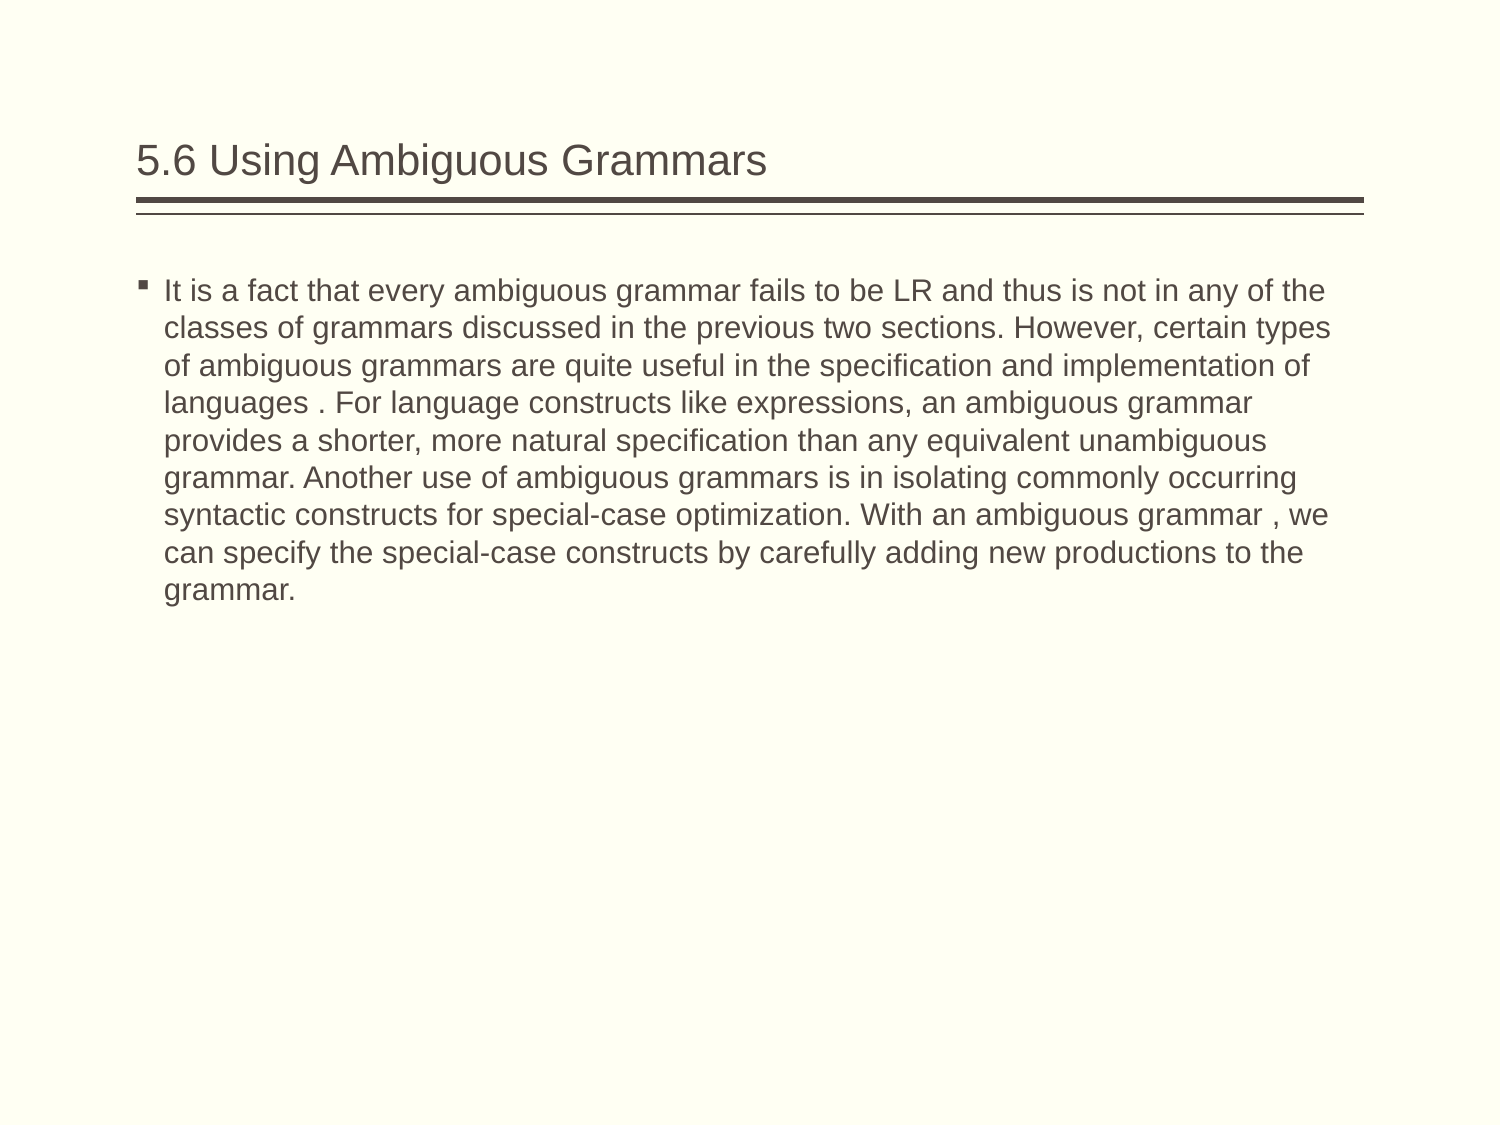

# 5.6 Using Ambiguous Grammars
It is a fact that every ambiguous grammar fails to be LR and thus is not in any of the classes of grammars discussed in the previous two sections. However, certain types of ambiguous grammars are quite useful in the specification and implementation of languages . For language constructs like expressions, an ambiguous grammar provides a shorter, more natural specification than any equivalent unambiguous grammar. Another use of ambiguous grammars is in isolating commonly occurring syntactic constructs for special-case optimization. With an ambiguous grammar , we can specify the special-case constructs by carefully adding new productions to the grammar.